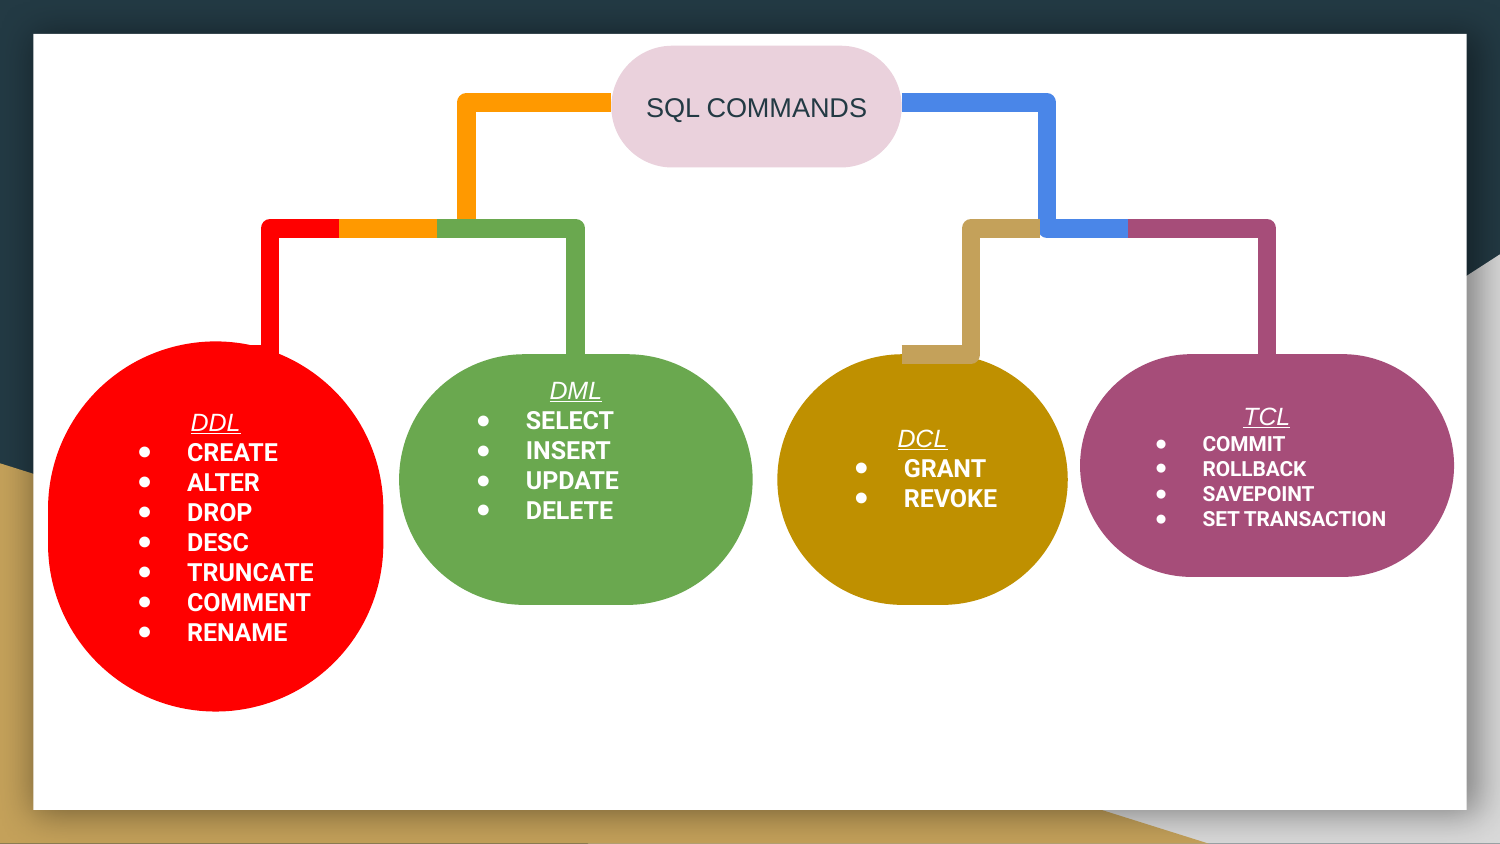

SQL COMMANDS
DDL
CREATE
ALTER
DROP
DESC
TRUNCATE
COMMENT
RENAME
DML
SELECT
INSERT
UPDATE
DELETE

DCL
GRANT
REVOKE

TCL
COMMIT
ROLLBACK
SAVEPOINT
SET TRANSACTION